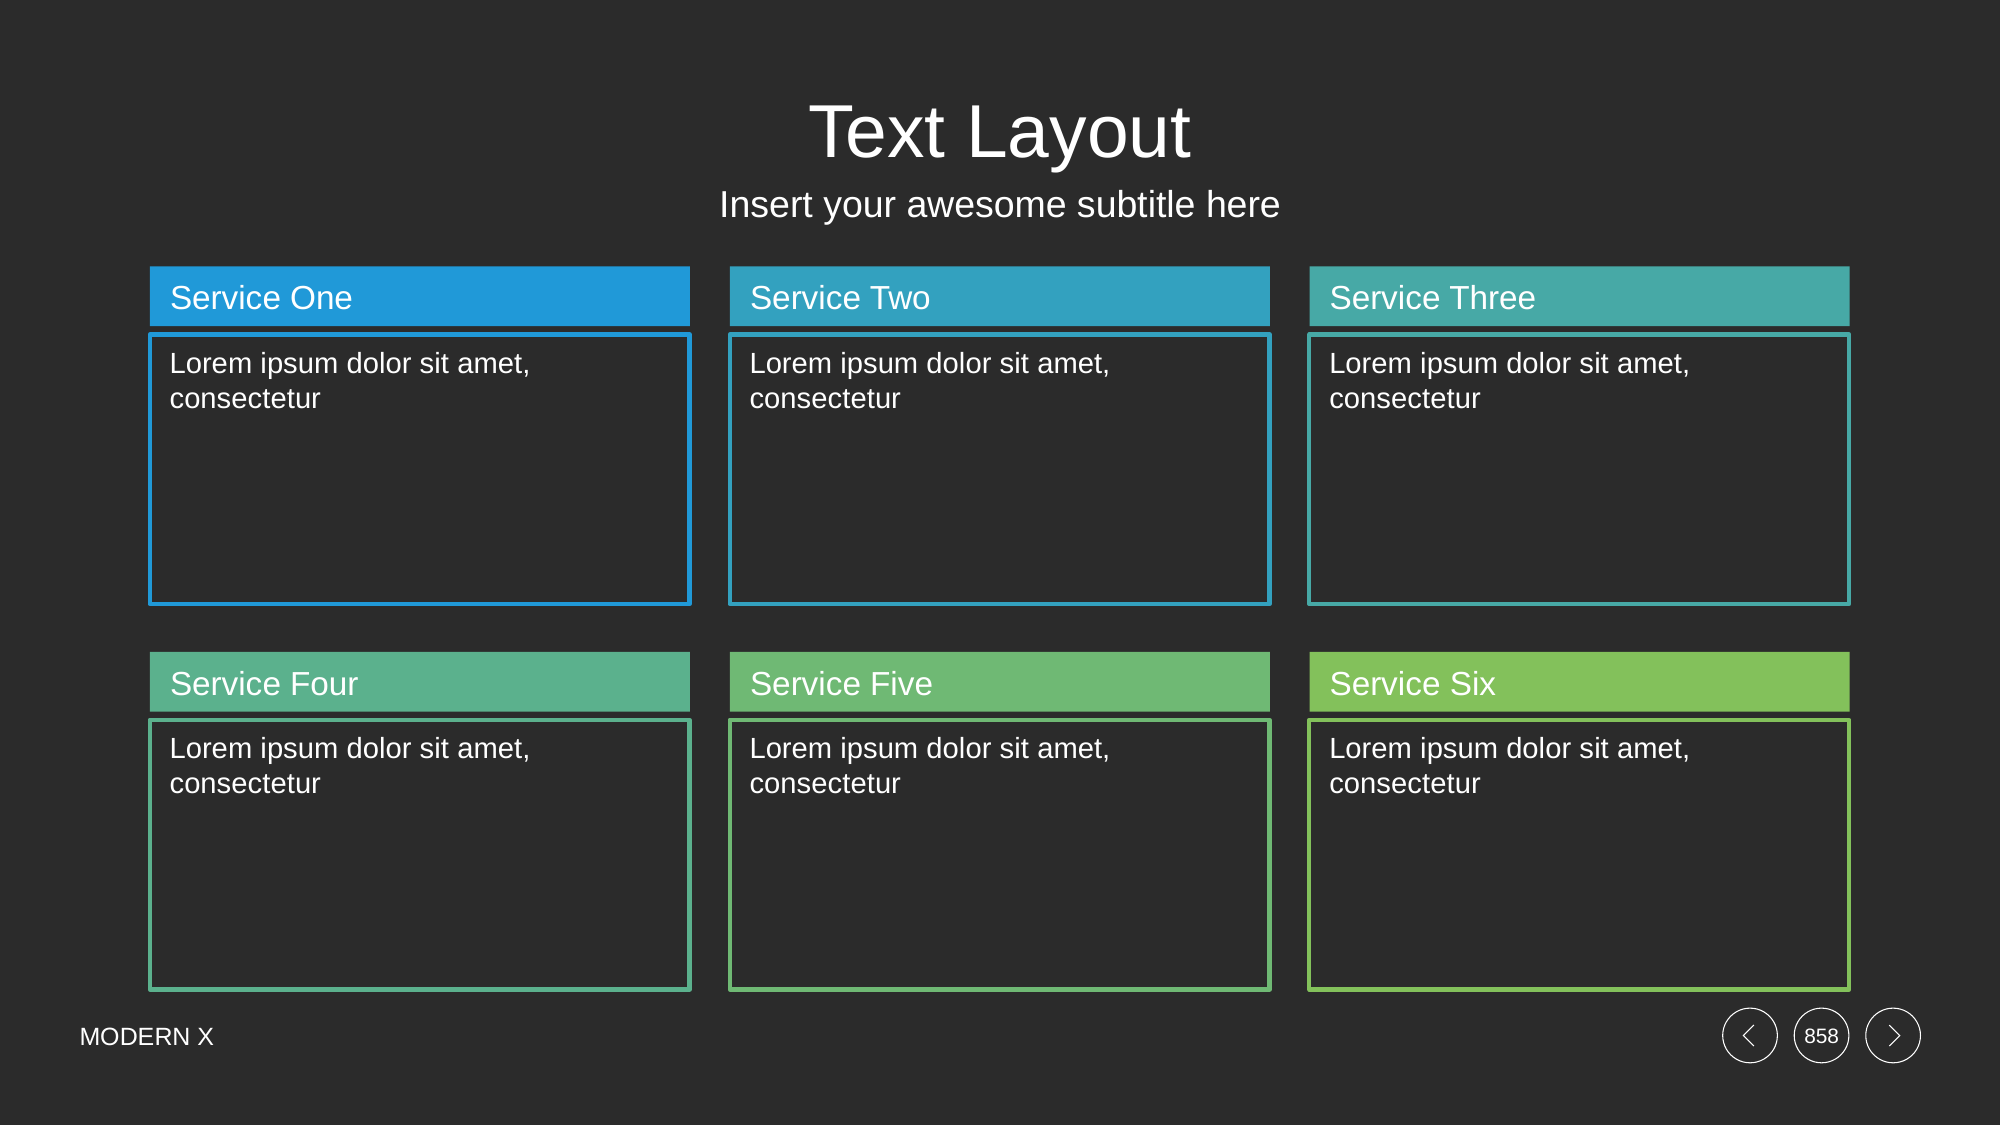

# Text Layout
Insert your awesome subtitle here
Service One
Service Two
Service Three
Lorem ipsum dolor sit amet, consectetur
Lorem ipsum dolor sit amet, consectetur
Lorem ipsum dolor sit amet, consectetur
Service Four
Service Five
Service Six
Lorem ipsum dolor sit amet, consectetur
Lorem ipsum dolor sit amet, consectetur
Lorem ipsum dolor sit amet, consectetur